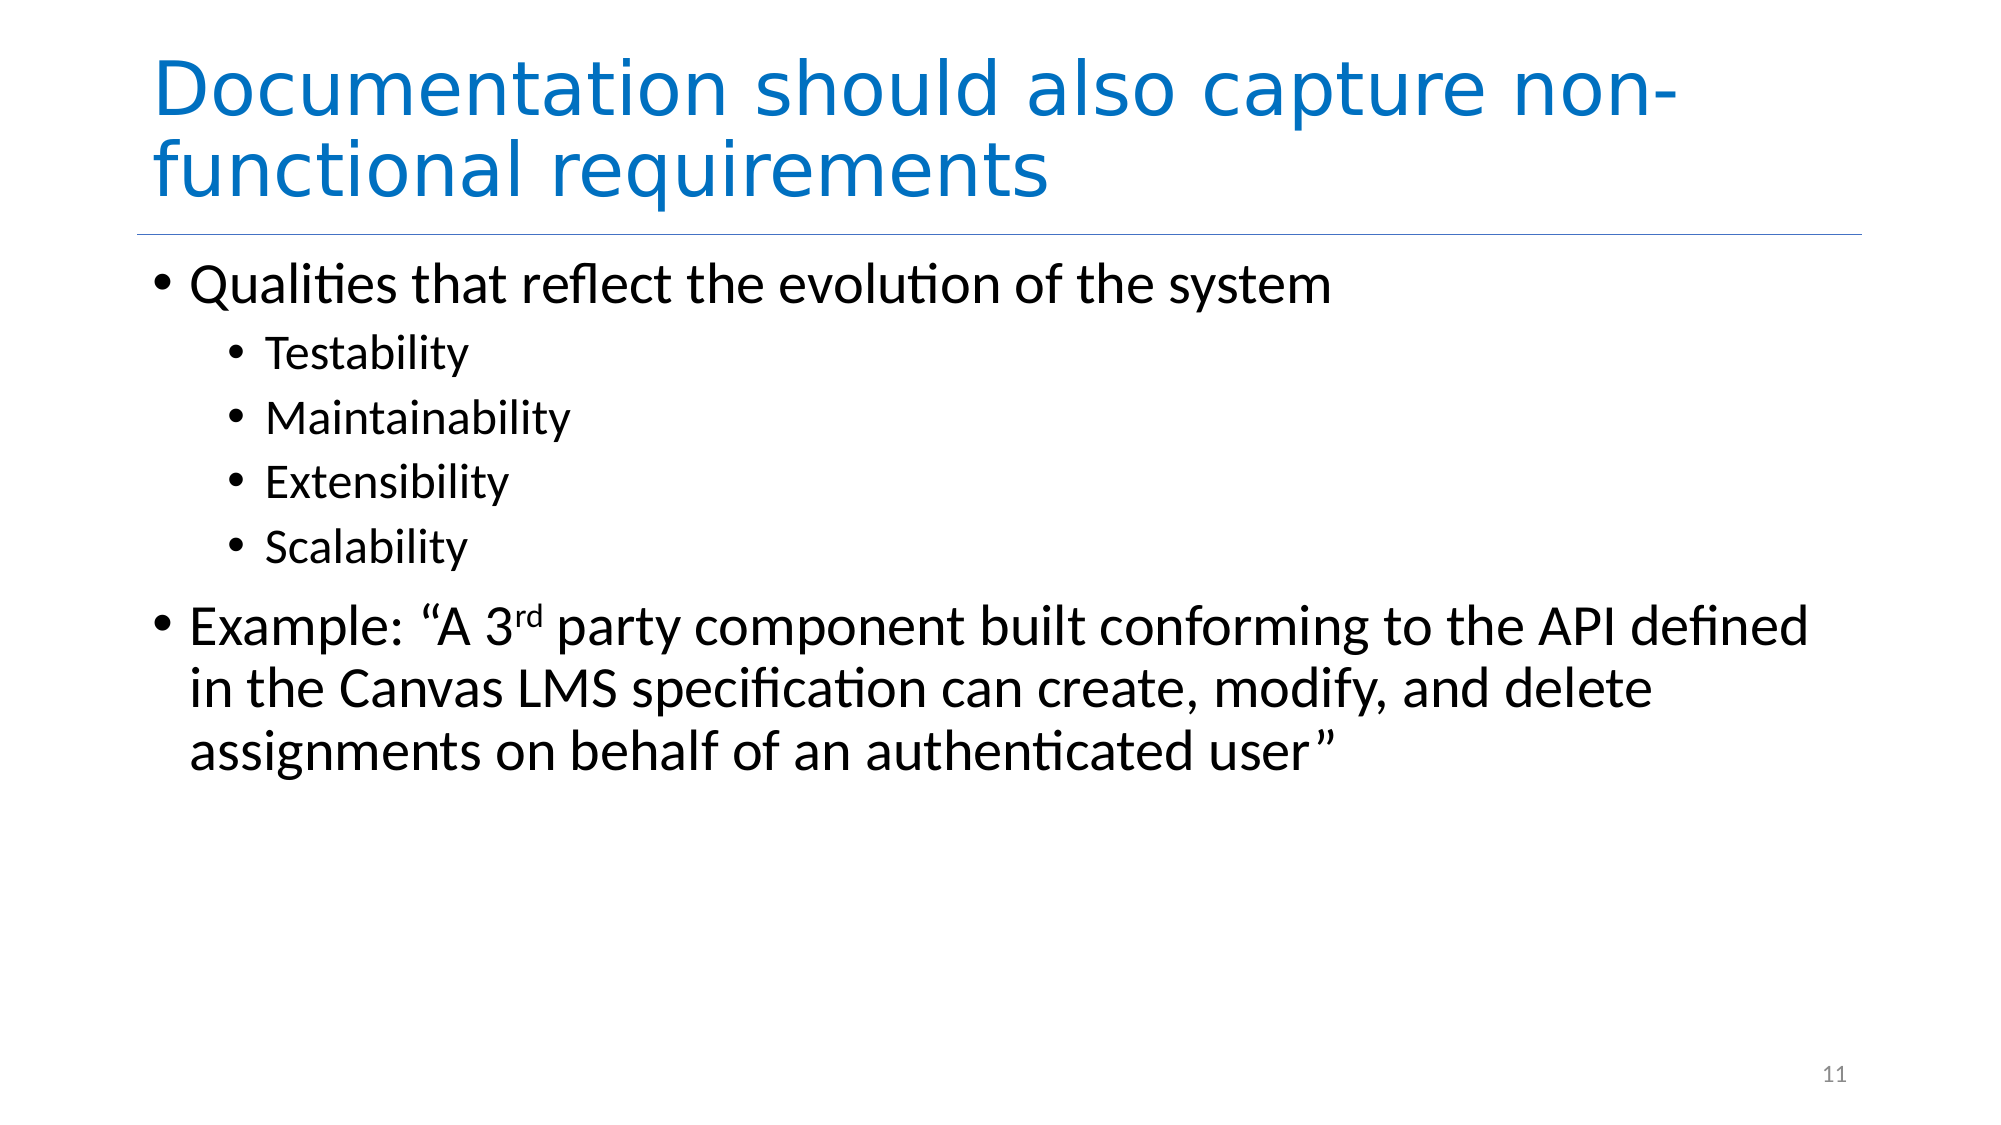

# Documentation should also capture non-functional requirements
Qualities that reflect the evolution of the system
Testability
Maintainability
Extensibility
Scalability
Example: “A 3rd party component built conforming to the API defined in the Canvas LMS specification can create, modify, and delete assignments on behalf of an authenticated user”
11